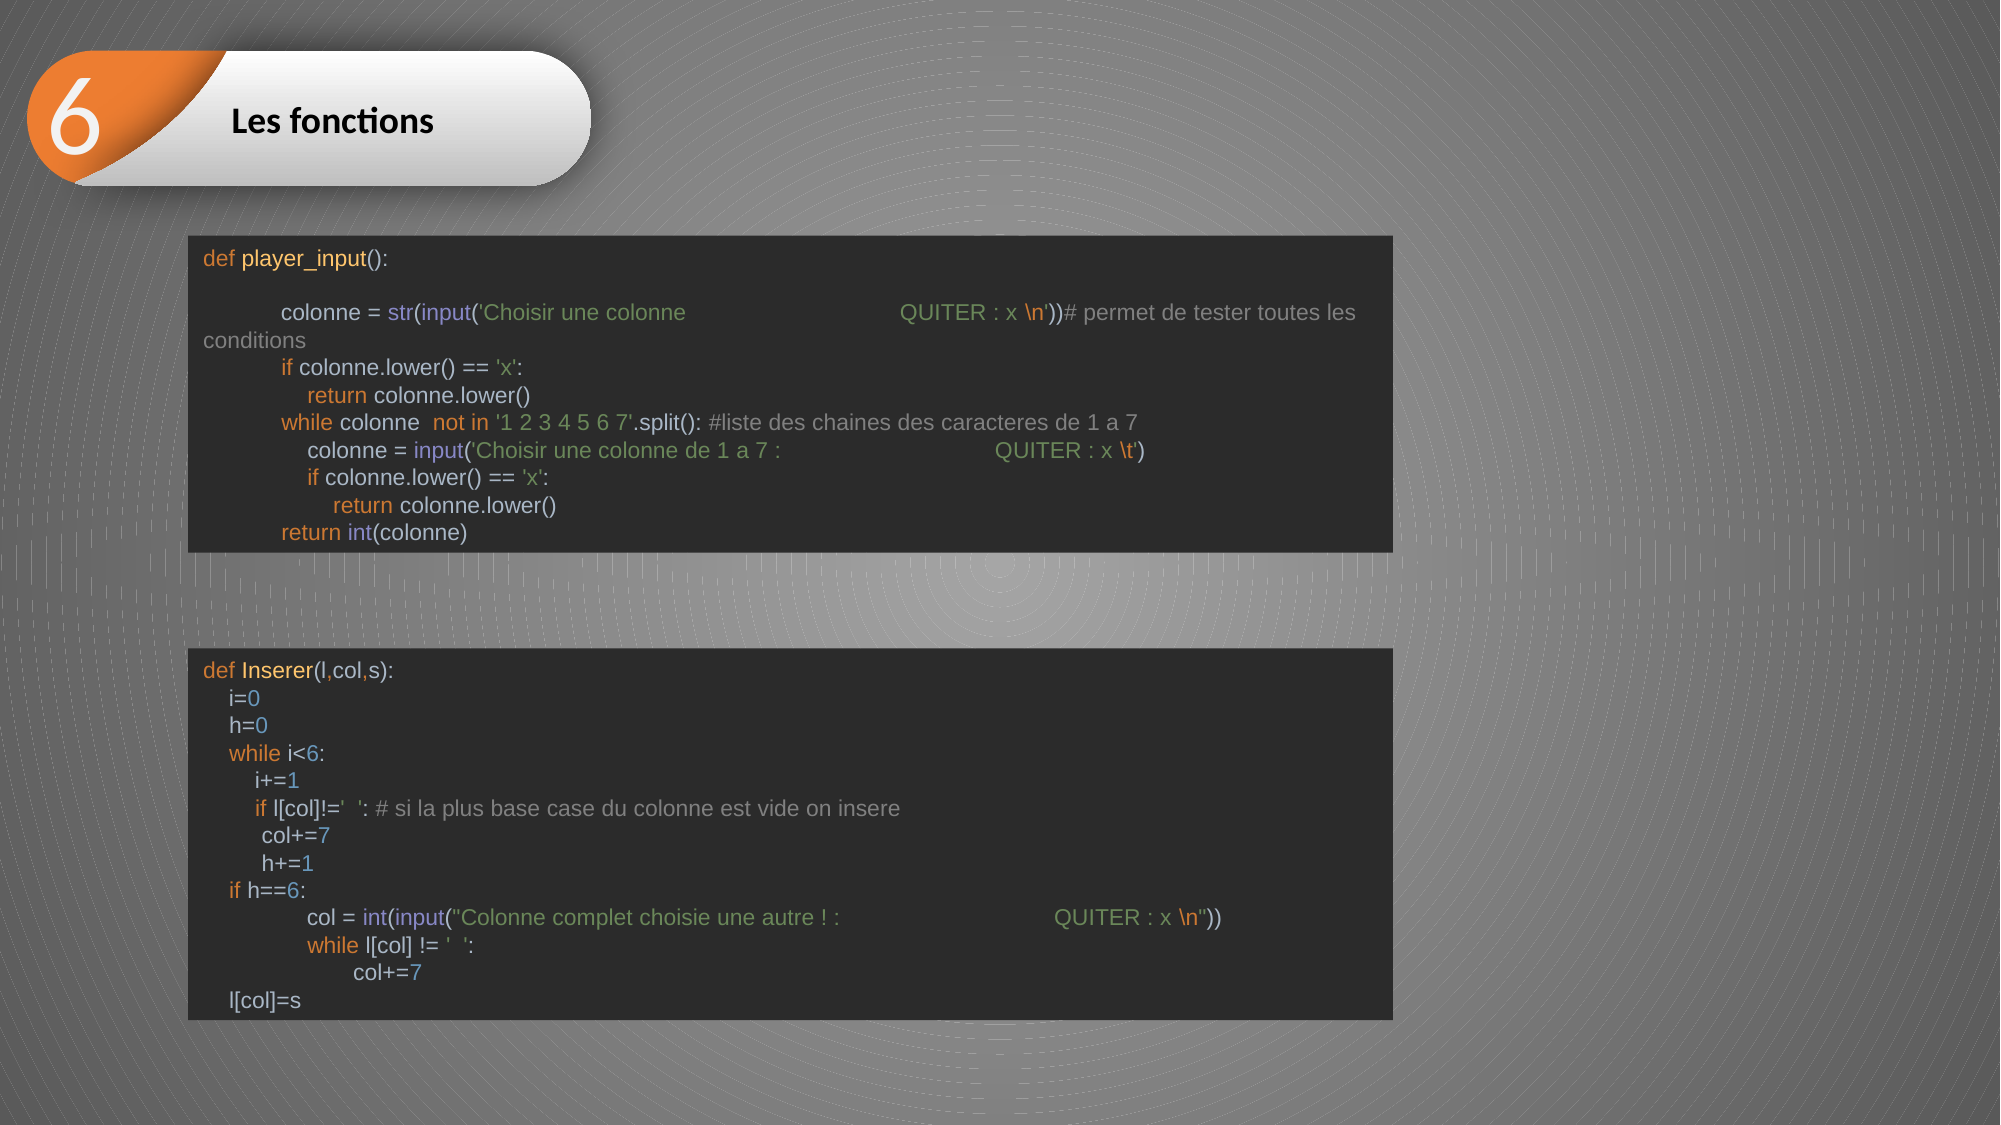

6
Les fonctions

def player_input():
            colonne = str(input('Choisir une colonne                                 QUITER : x \n'))# permet de tester toutes les conditions
            if colonne.lower() == 'x':
                return colonne.lower()
            while colonne  not in '1 2 3 4 5 6 7'.split(): #liste des chaines des caracteres de 1 a 7
                colonne = input('Choisir une colonne de 1 a 7 :                                 QUITER : x \t')
                if colonne.lower() == 'x':
                    return colonne.lower()
            return int(colonne)
def Inserer(l,col,s):
    i=0
    h=0
    while i<6:
        i+=1
        if l[col]!='  ': # si la plus base case du colonne est vide on insere
         col+=7
         h+=1
    if h==6:
                col = int(input("Colonne complet choisie une autre ! :                                 QUITER : x \n"))
                while l[col] != '  ':
	col+=7
    l[col]=s